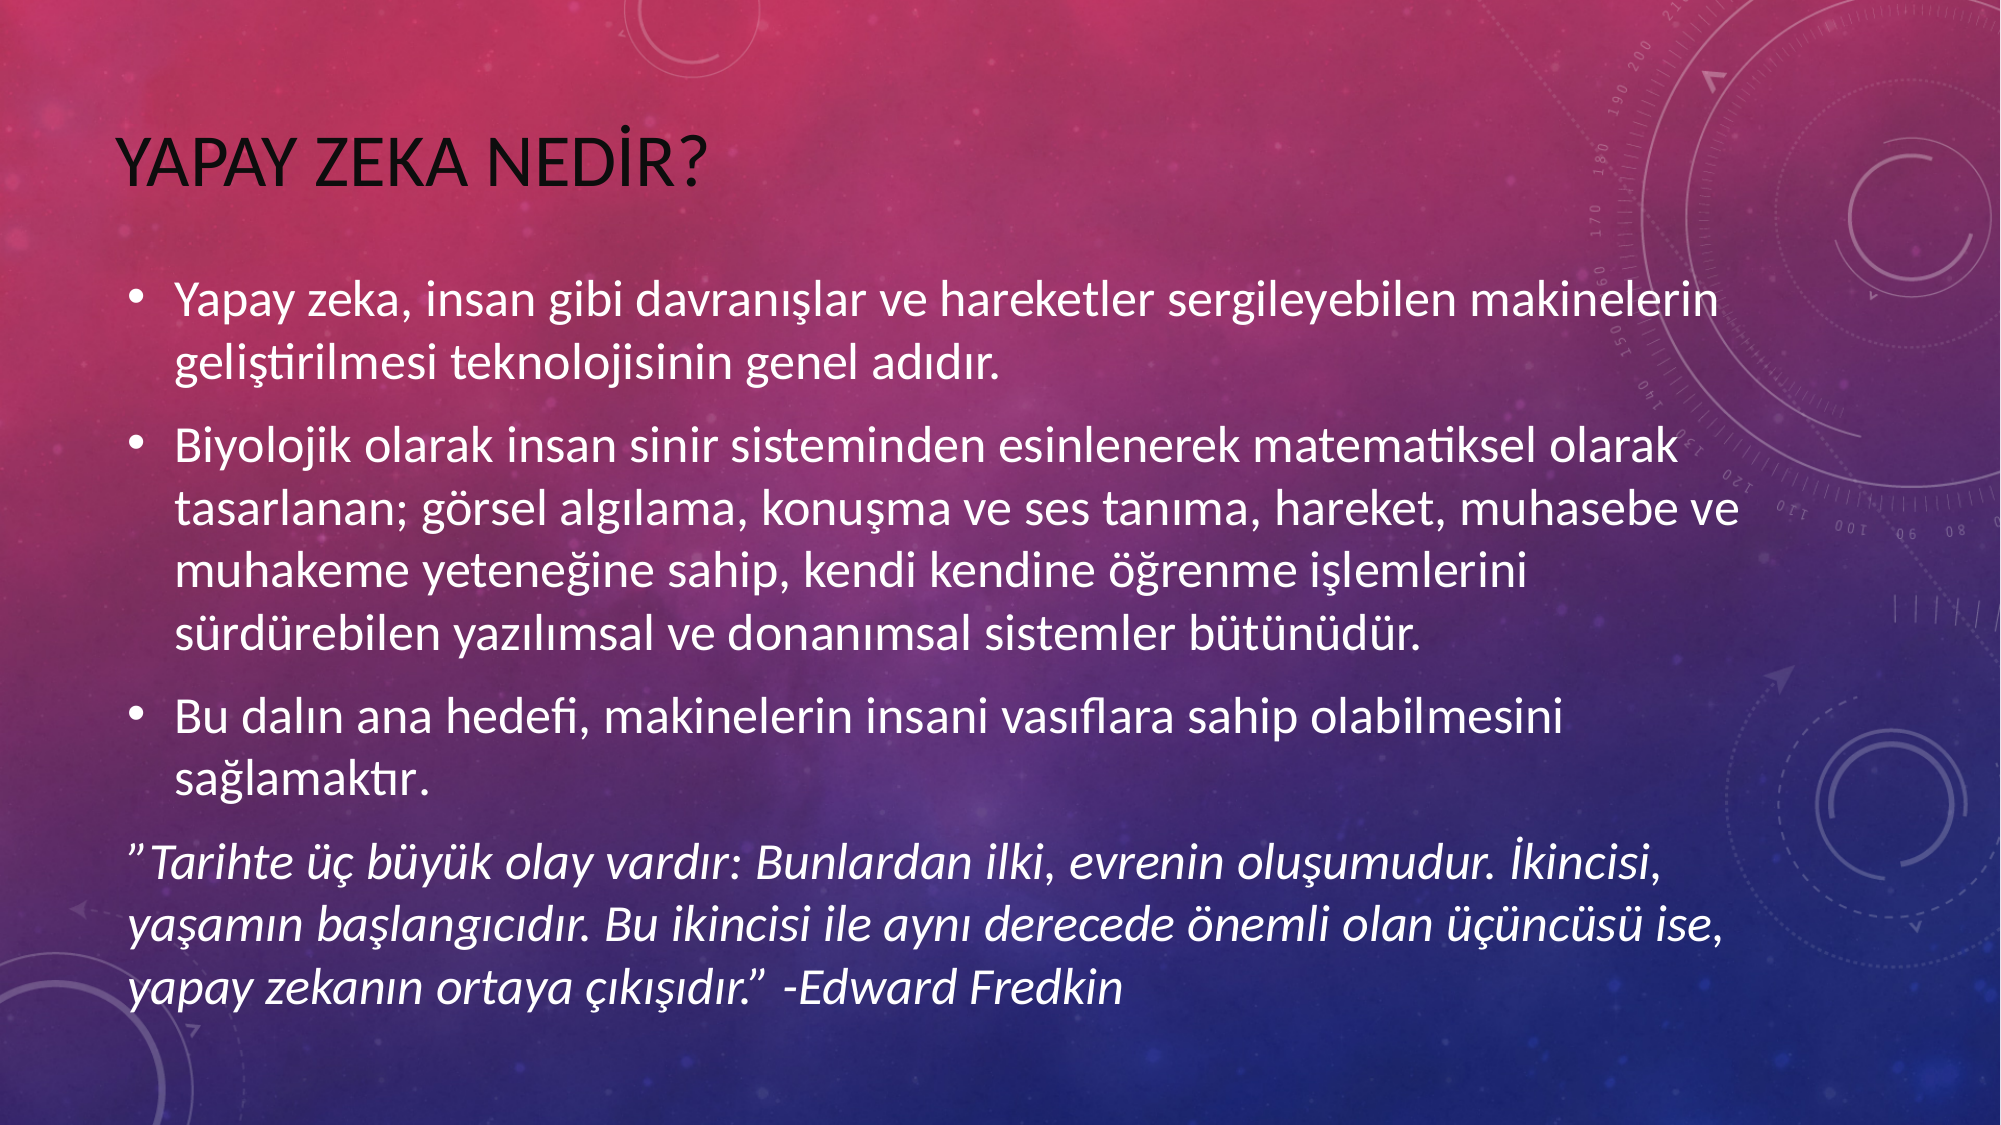

# YAPAY ZEKA NEDİR?
Yapay zeka, insan gibi davranışlar ve hareketler sergileyebilen makinelerin geliştirilmesi teknolojisinin genel adıdır.
Biyolojik olarak insan sinir sisteminden esinlenerek matematiksel olarak tasarlanan; görsel algılama, konuşma ve ses tanıma, hareket, muhasebe ve muhakeme yeteneğine sahip, kendi kendine öğrenme işlemlerini sürdürebilen yazılımsal ve donanımsal sistemler bütünüdür.
Bu dalın ana hedefi, makinelerin insani vasıflara sahip olabilmesini sağlamaktır.
”Tarihte üç büyük olay vardır: Bunlardan ilki, evrenin oluşumudur. İkincisi, yaşamın başlangıcıdır. Bu ikincisi ile aynı derecede önemli olan üçüncüsü ise, yapay zekanın ortaya çıkışıdır.” -Edward Fredkin